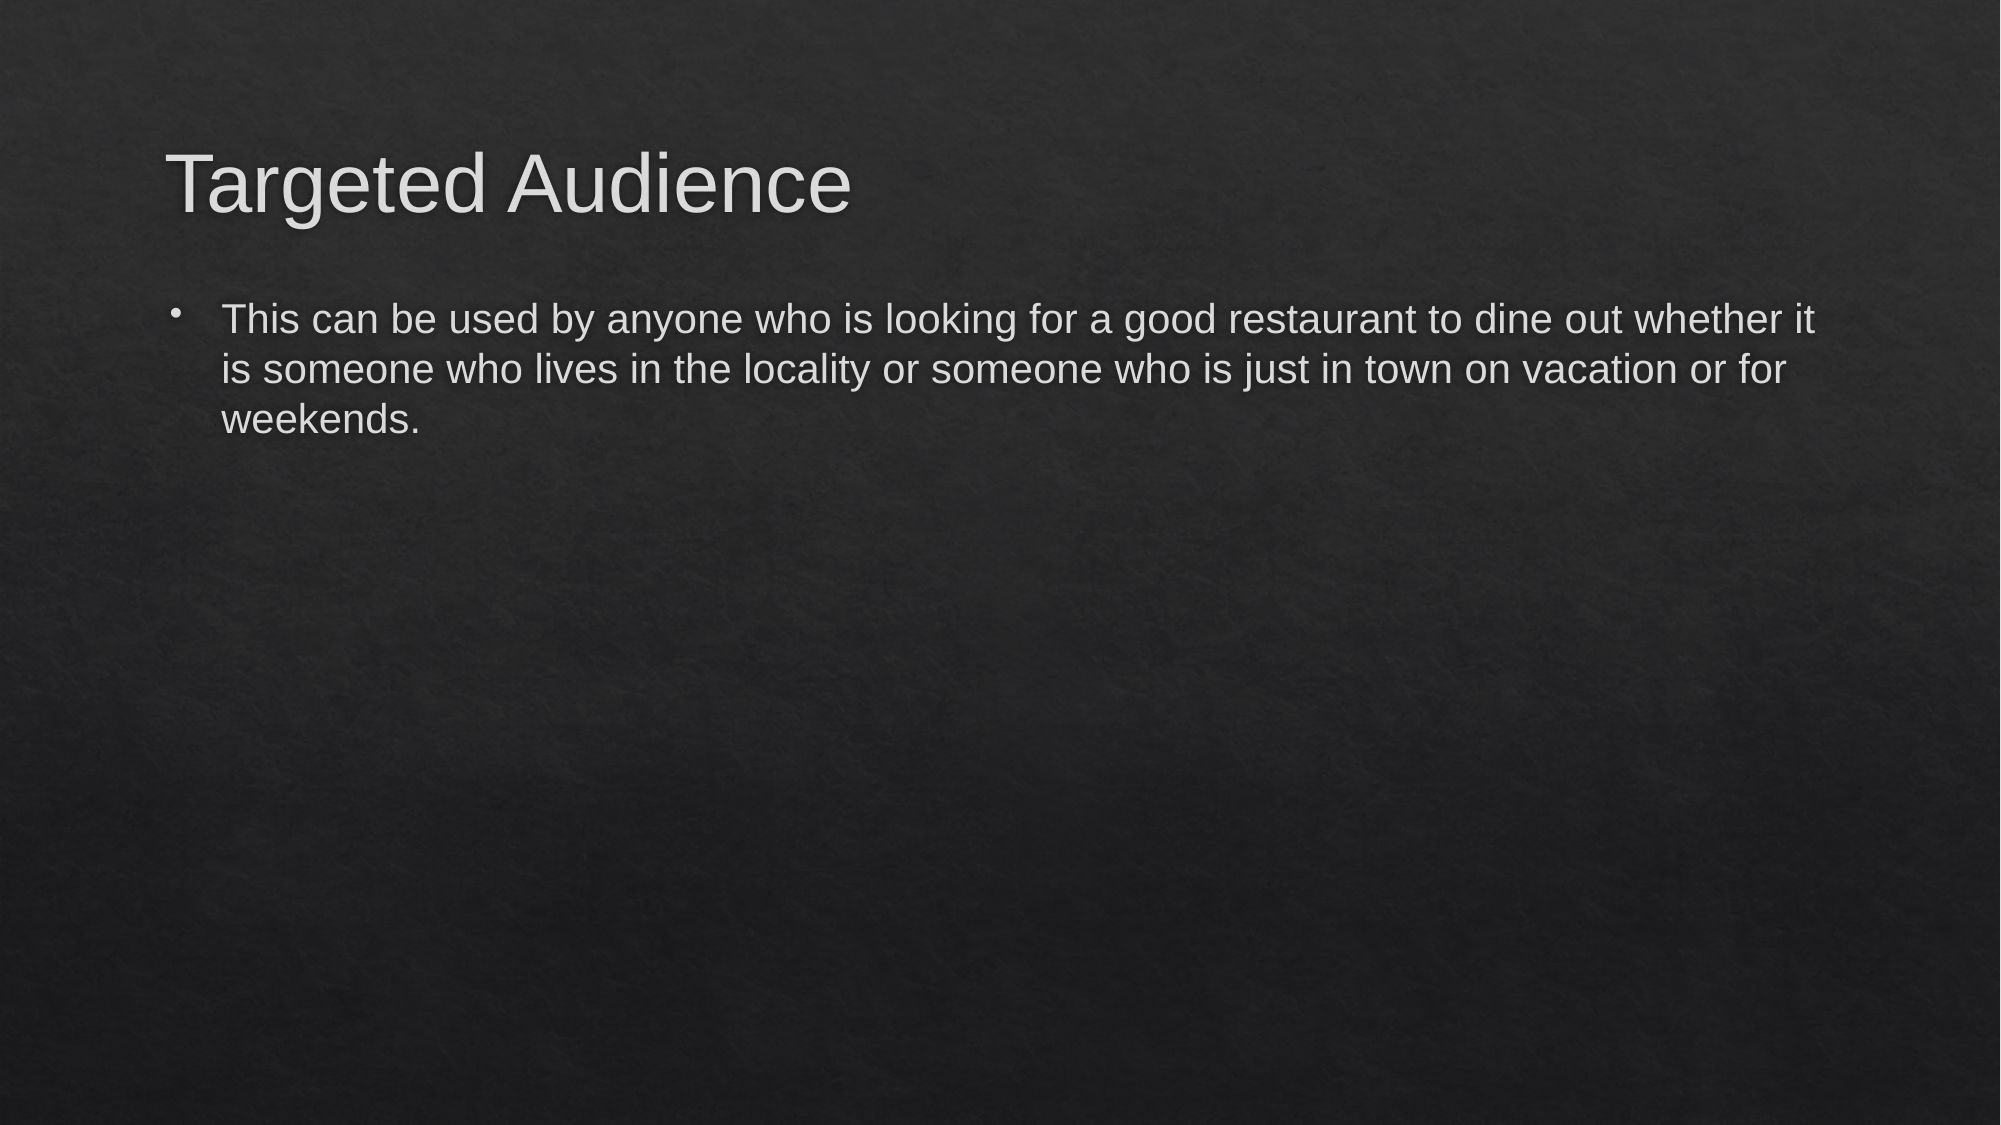

# Targeted Audience
This can be used by anyone who is looking for a good restaurant to dine out whether it is someone who lives in the locality or someone who is just in town on vacation or for weekends.